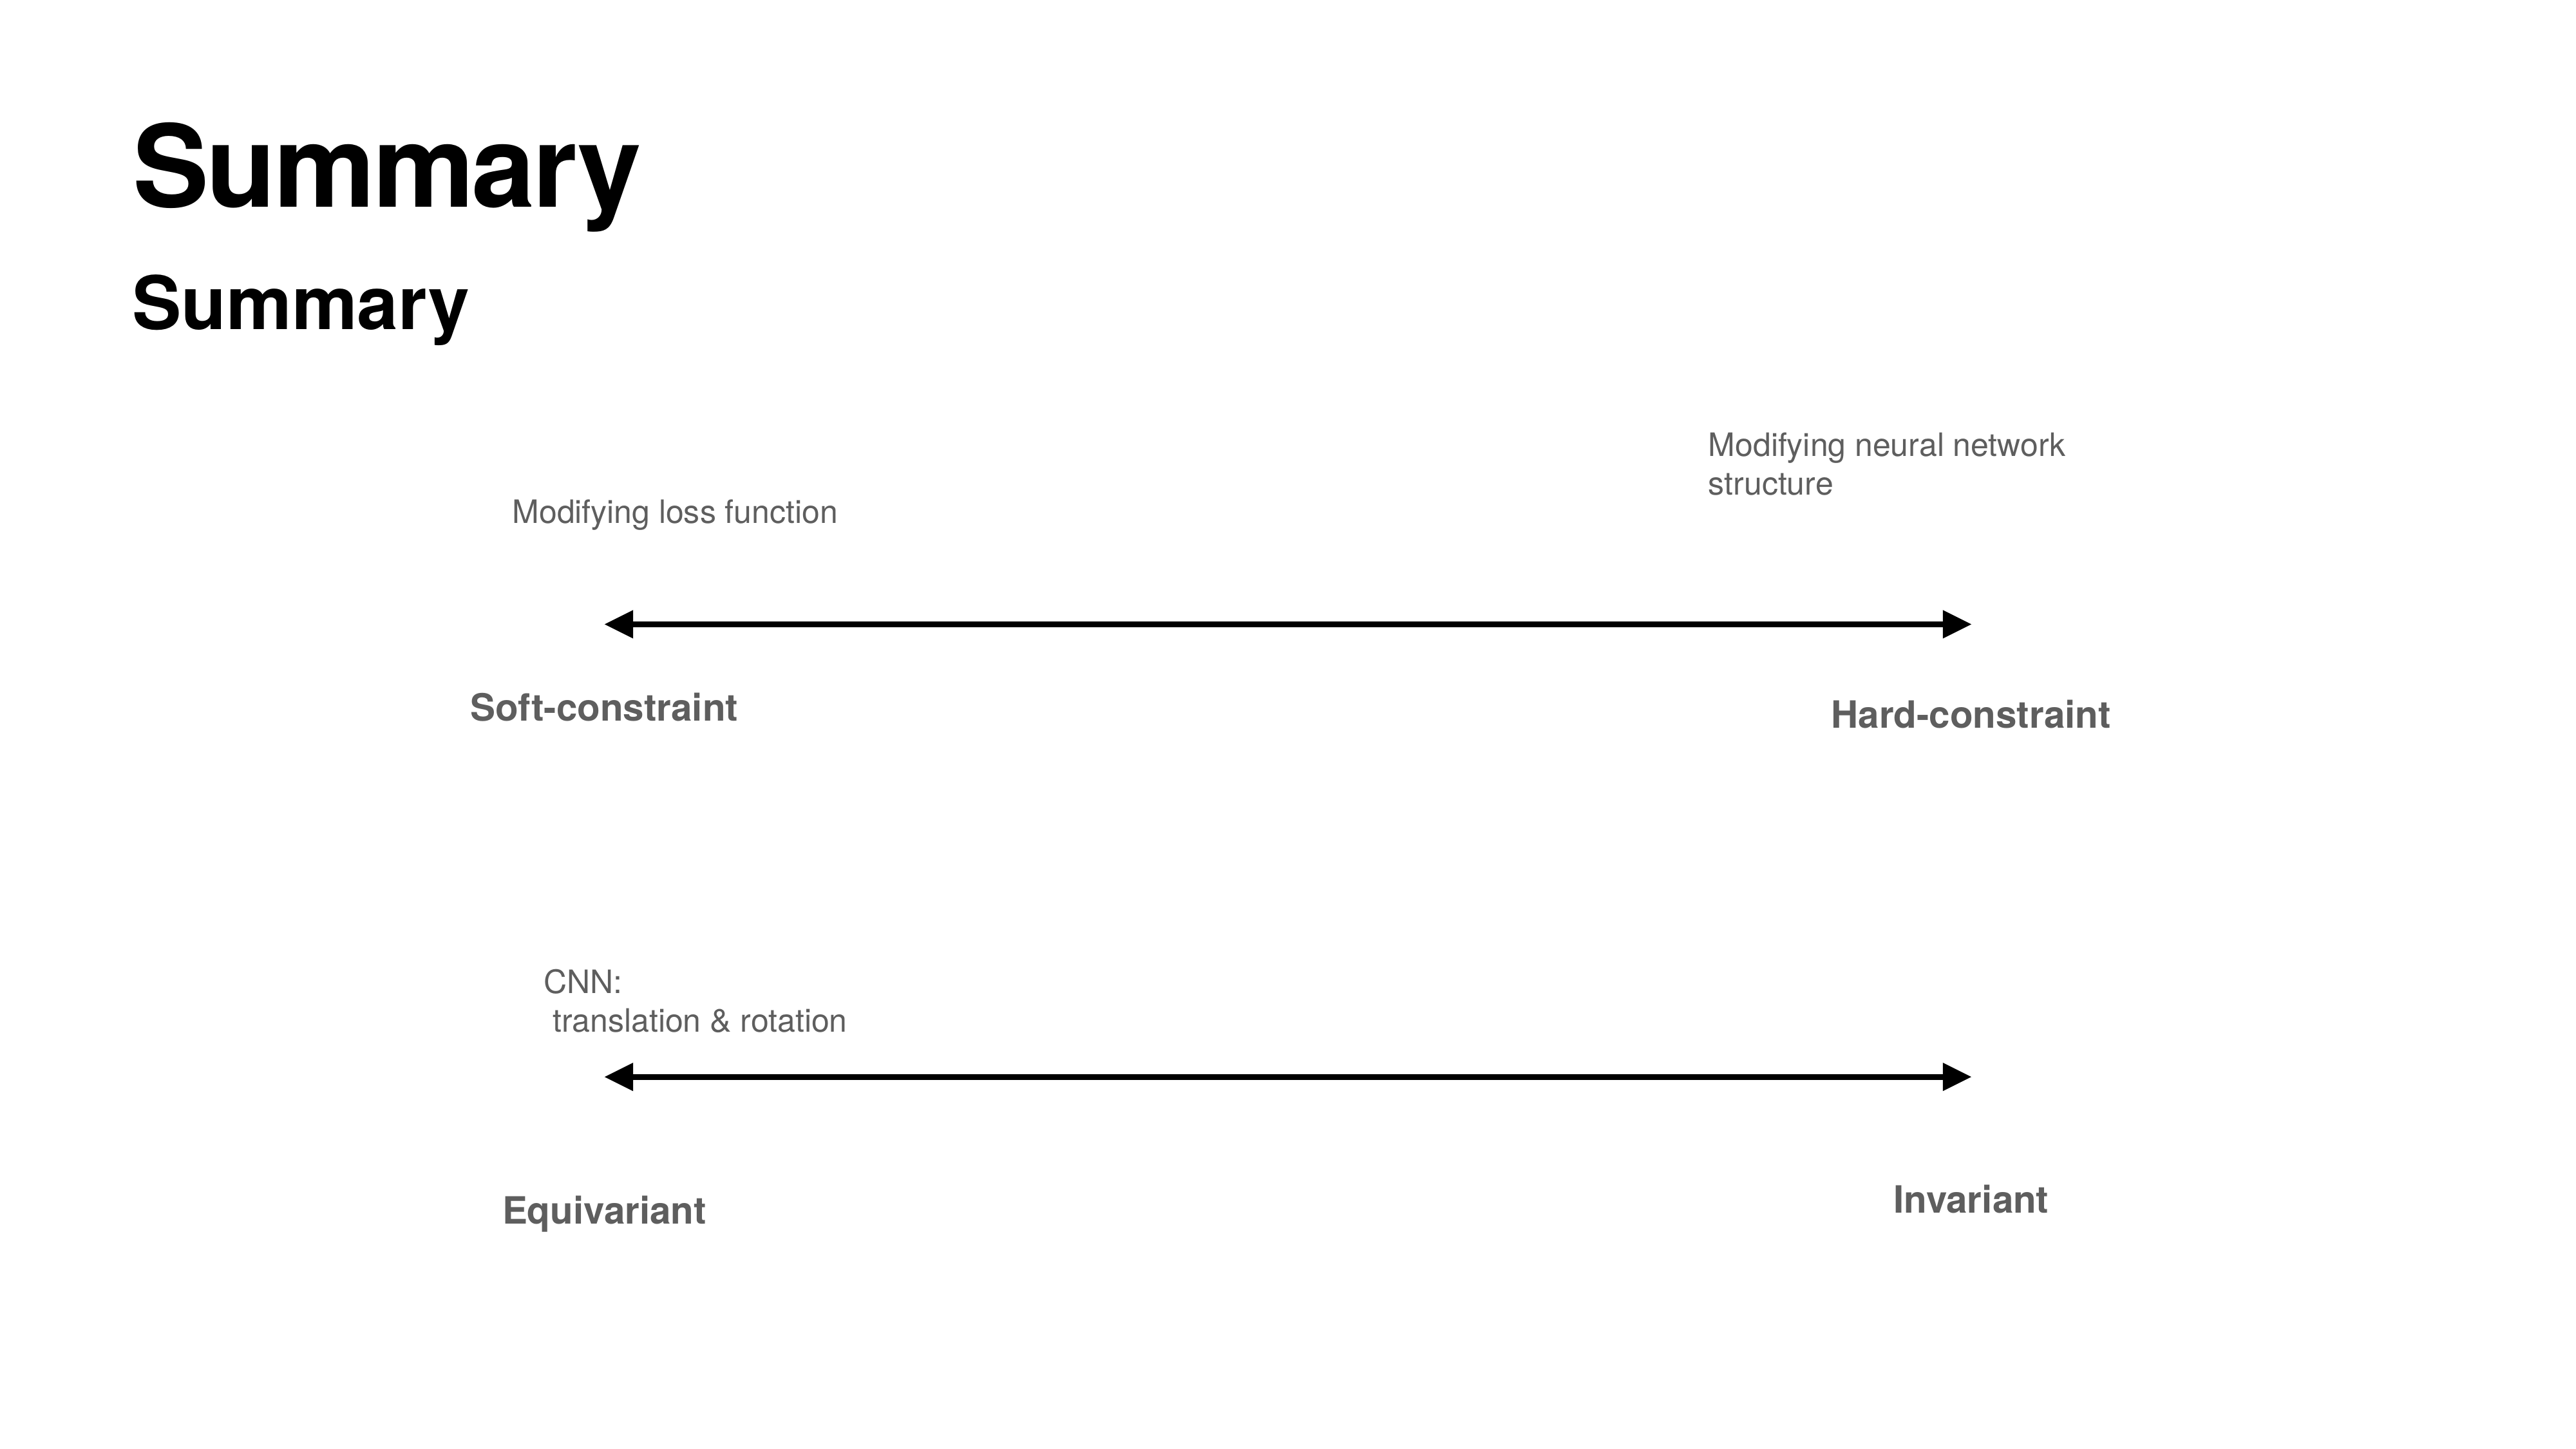

# Summary
Summary
Modifying neural network
structure
Modifying loss function
Soft-constraint
Hard-constraint
CNN:
 translation & rotation
Invariant
Equivariant